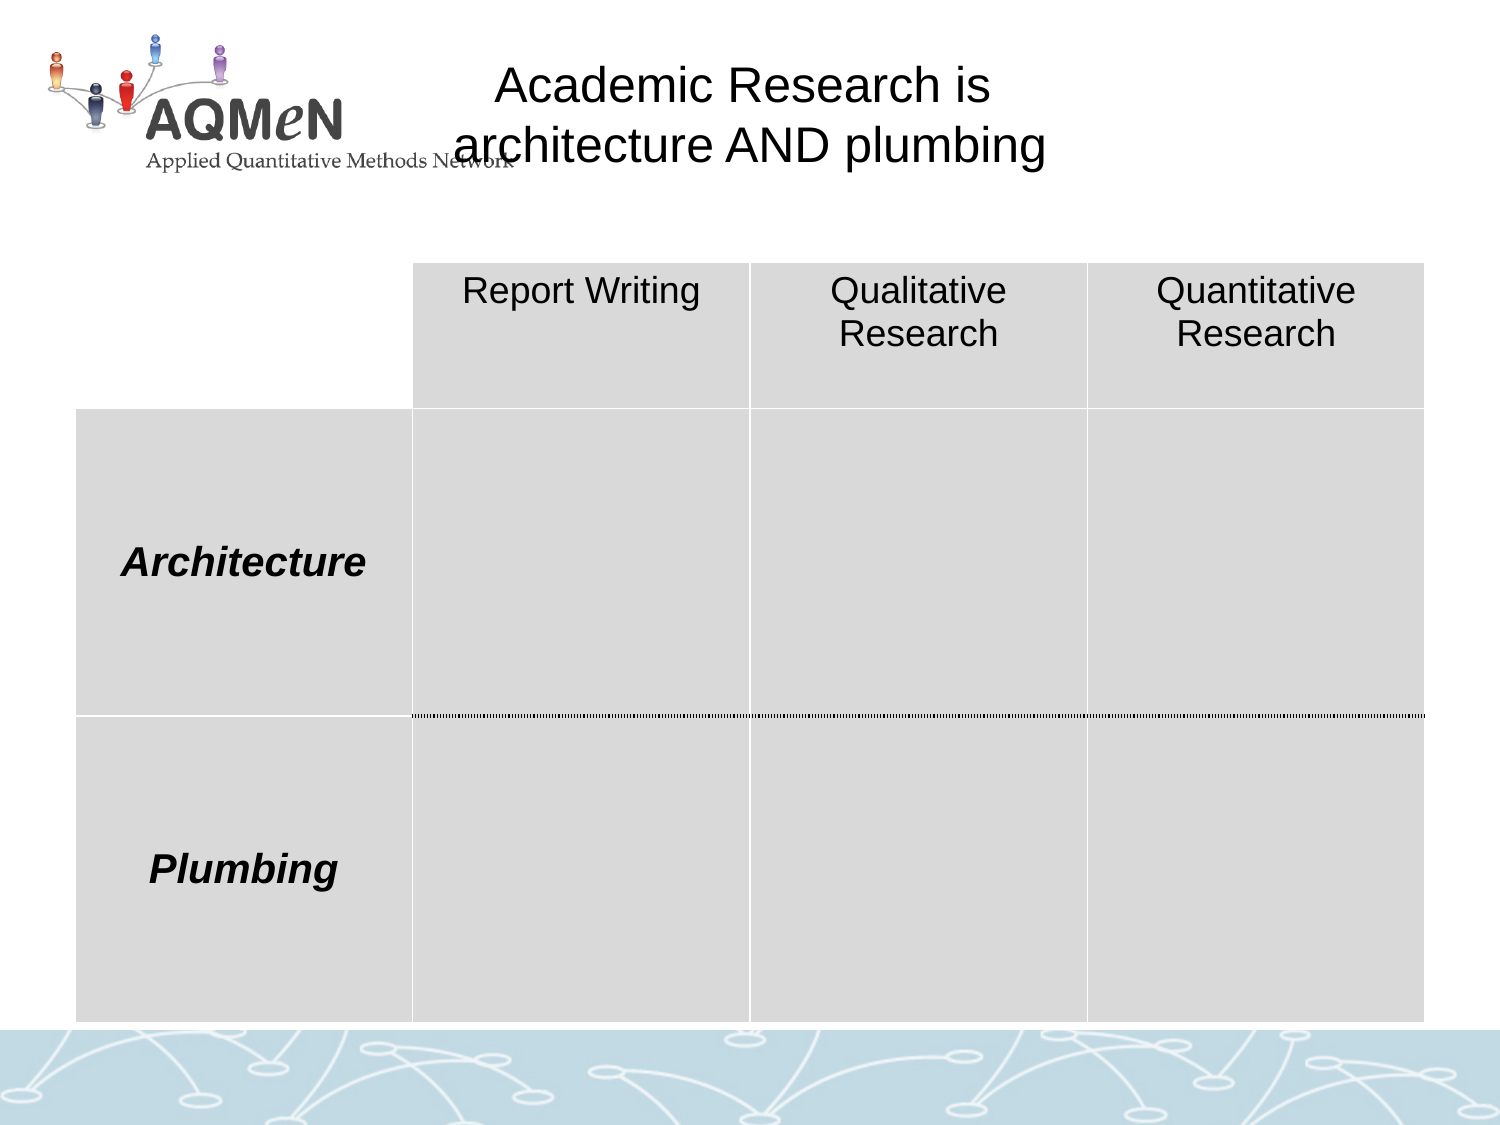

# Academic Research is architecture AND plumbing
|  | Report Writing | Qualitative Research | Quantitative Research |
| --- | --- | --- | --- |
| Architecture |  |  |  |
| Plumbing |  |  |  |